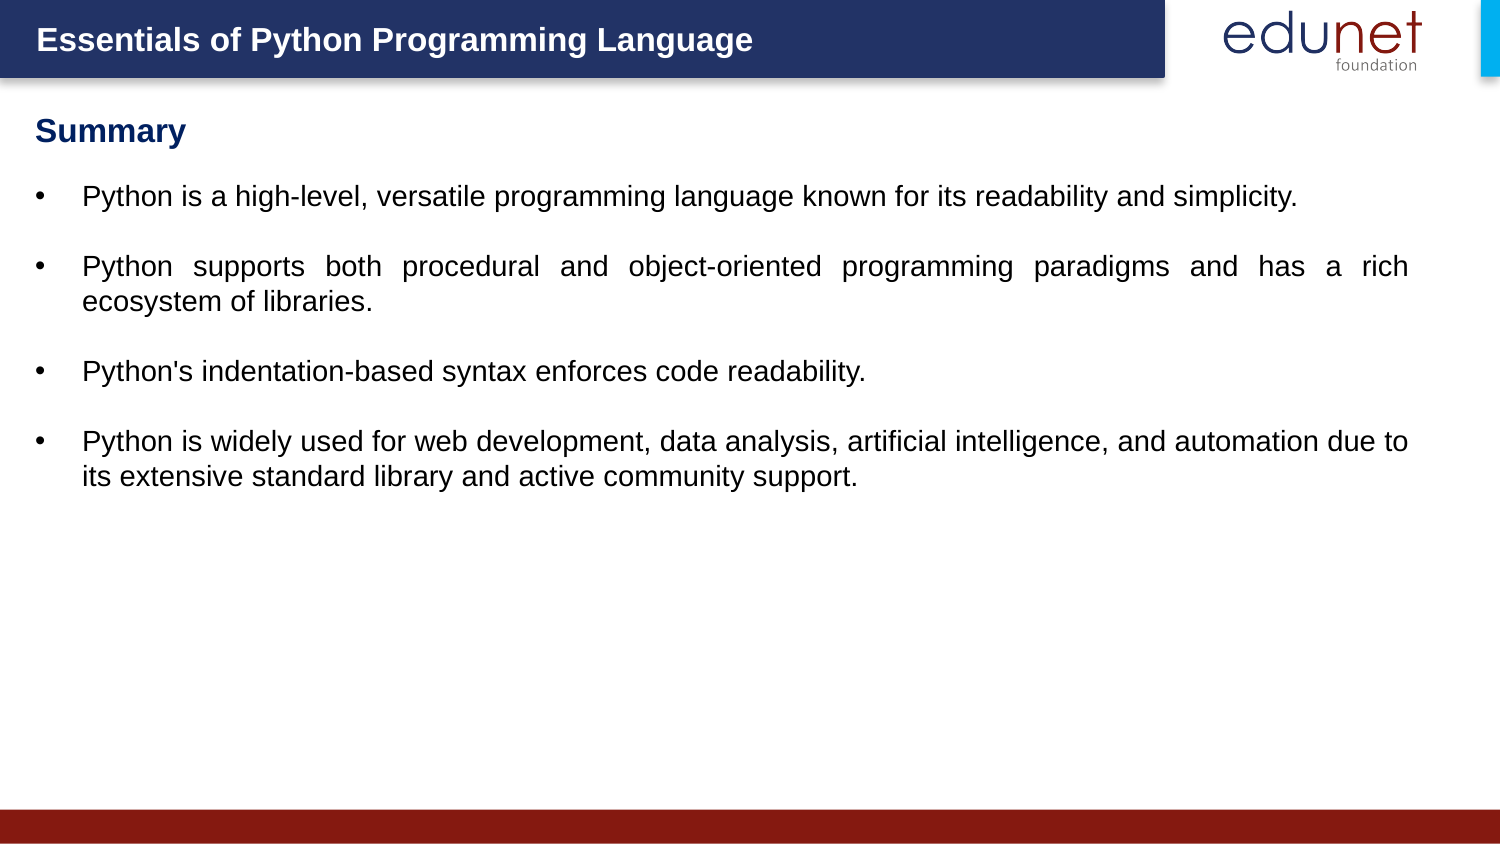

Summary
Python is a high-level, versatile programming language known for its readability and simplicity.

Python supports both procedural and object-oriented programming paradigms and has a rich ecosystem of libraries.

Python's indentation-based syntax enforces code readability.

Python is widely used for web development, data analysis, artificial intelligence, and automation due to its extensive standard library and active community support.